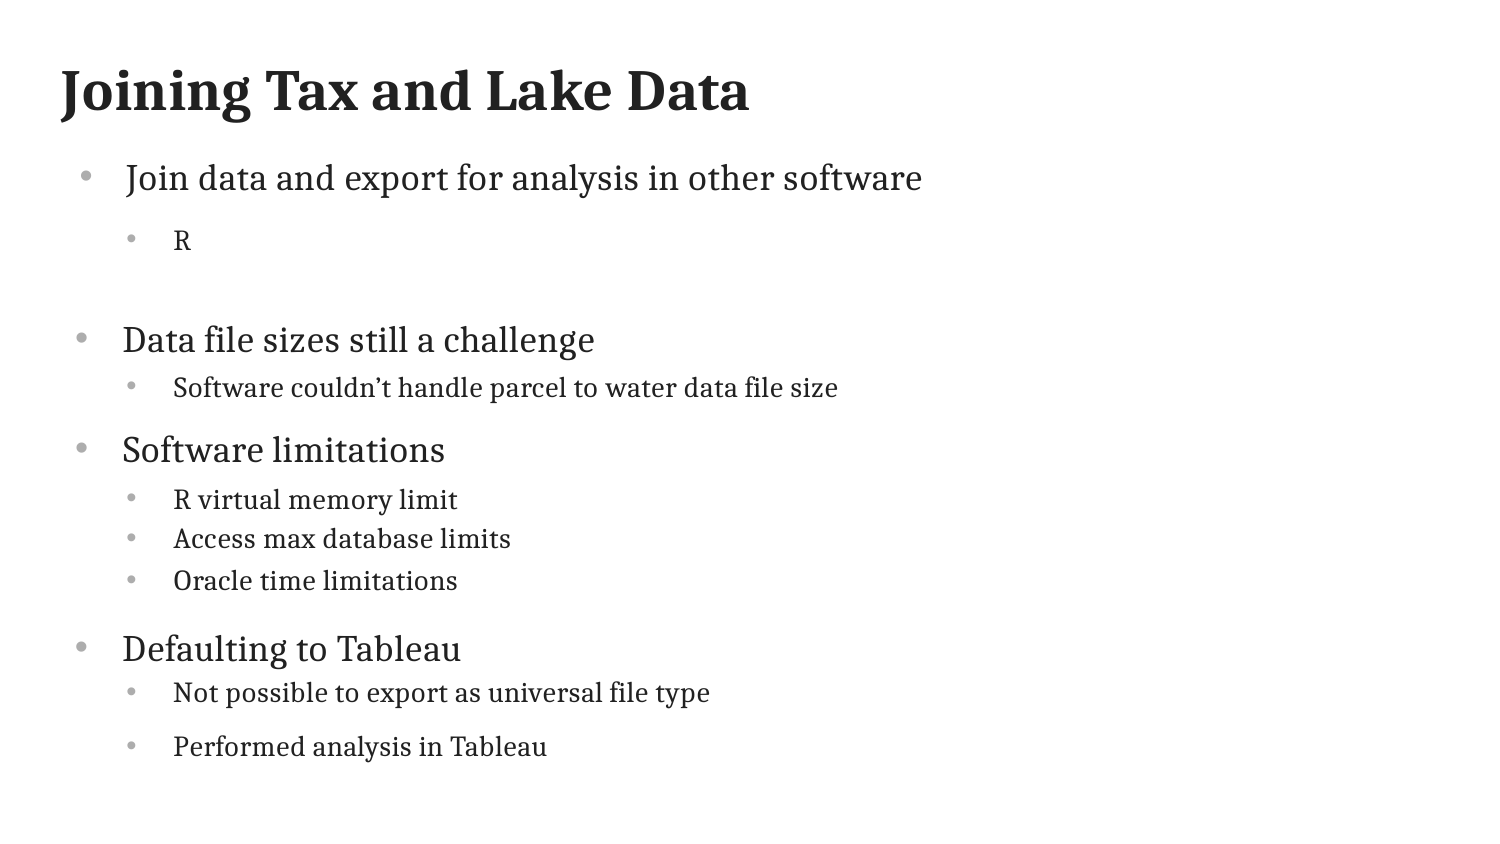

# Joining Tax and Lake Data
Join data and export for analysis in other software

R
Data file sizes still a challenge
Software couldn’t handle parcel to water data file size
Software limitations
R virtual memory limit
Access max database limits
Oracle time limitations
Defaulting to Tableau
Not possible to export as universal file type
Performed analysis in Tableau